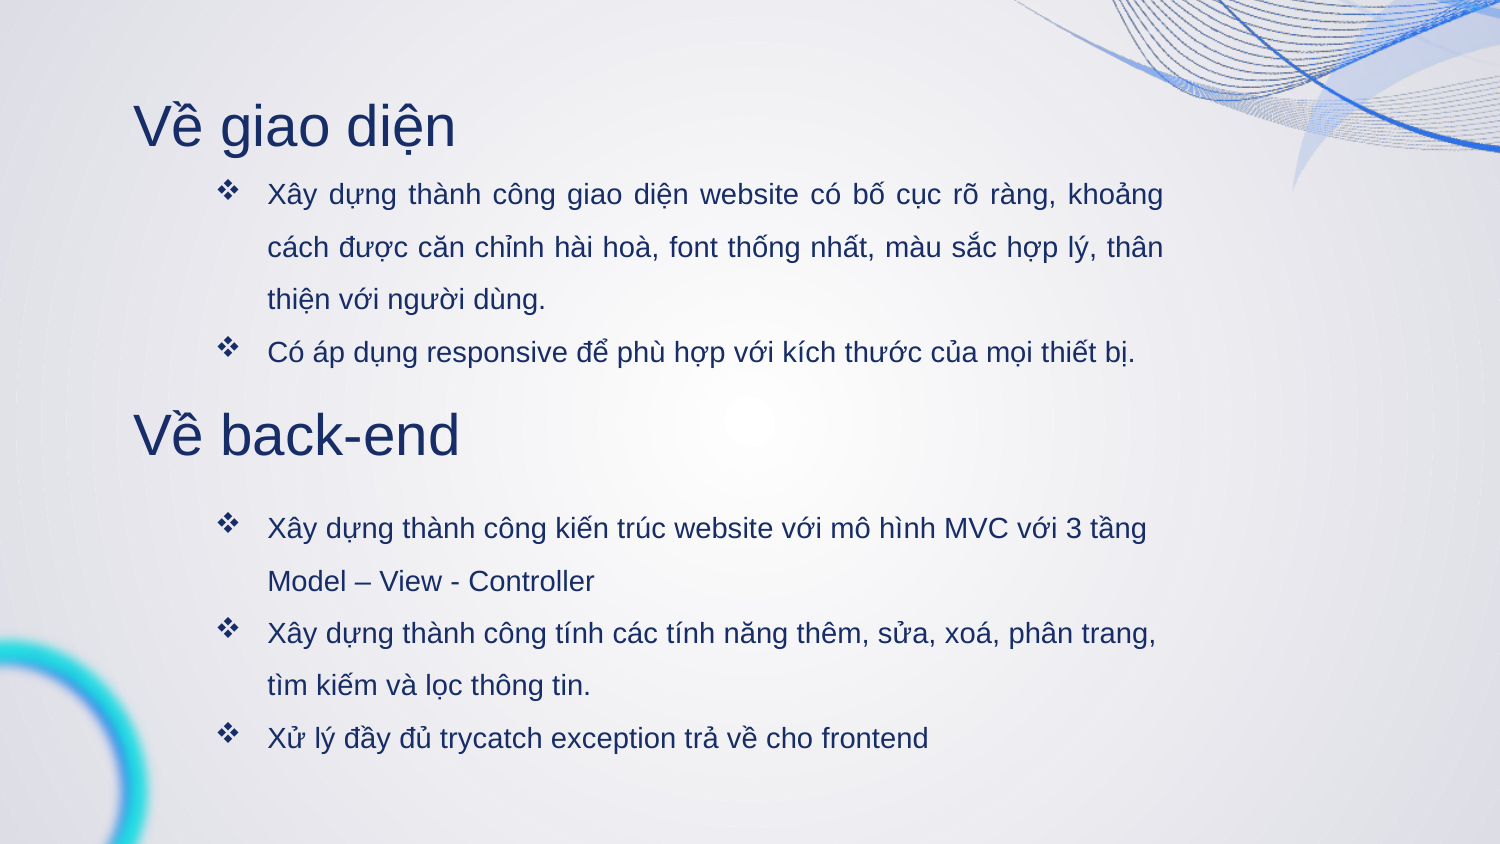

# Về giao diện
Xây dựng thành công giao diện website có bố cục rõ ràng, khoảng cách được căn chỉnh hài hoà, font thống nhất, màu sắc hợp lý, thân thiện với người dùng.
Có áp dụng responsive để phù hợp với kích thước của mọi thiết bị.

Về back-end
Xây dựng thành công kiến trúc website với mô hình MVC với 3 tầng Model – View - Controller
Xây dựng thành công tính các tính năng thêm, sửa, xoá, phân trang, tìm kiếm và lọc thông tin.
Xử lý đầy đủ trycatch exception trả về cho frontend